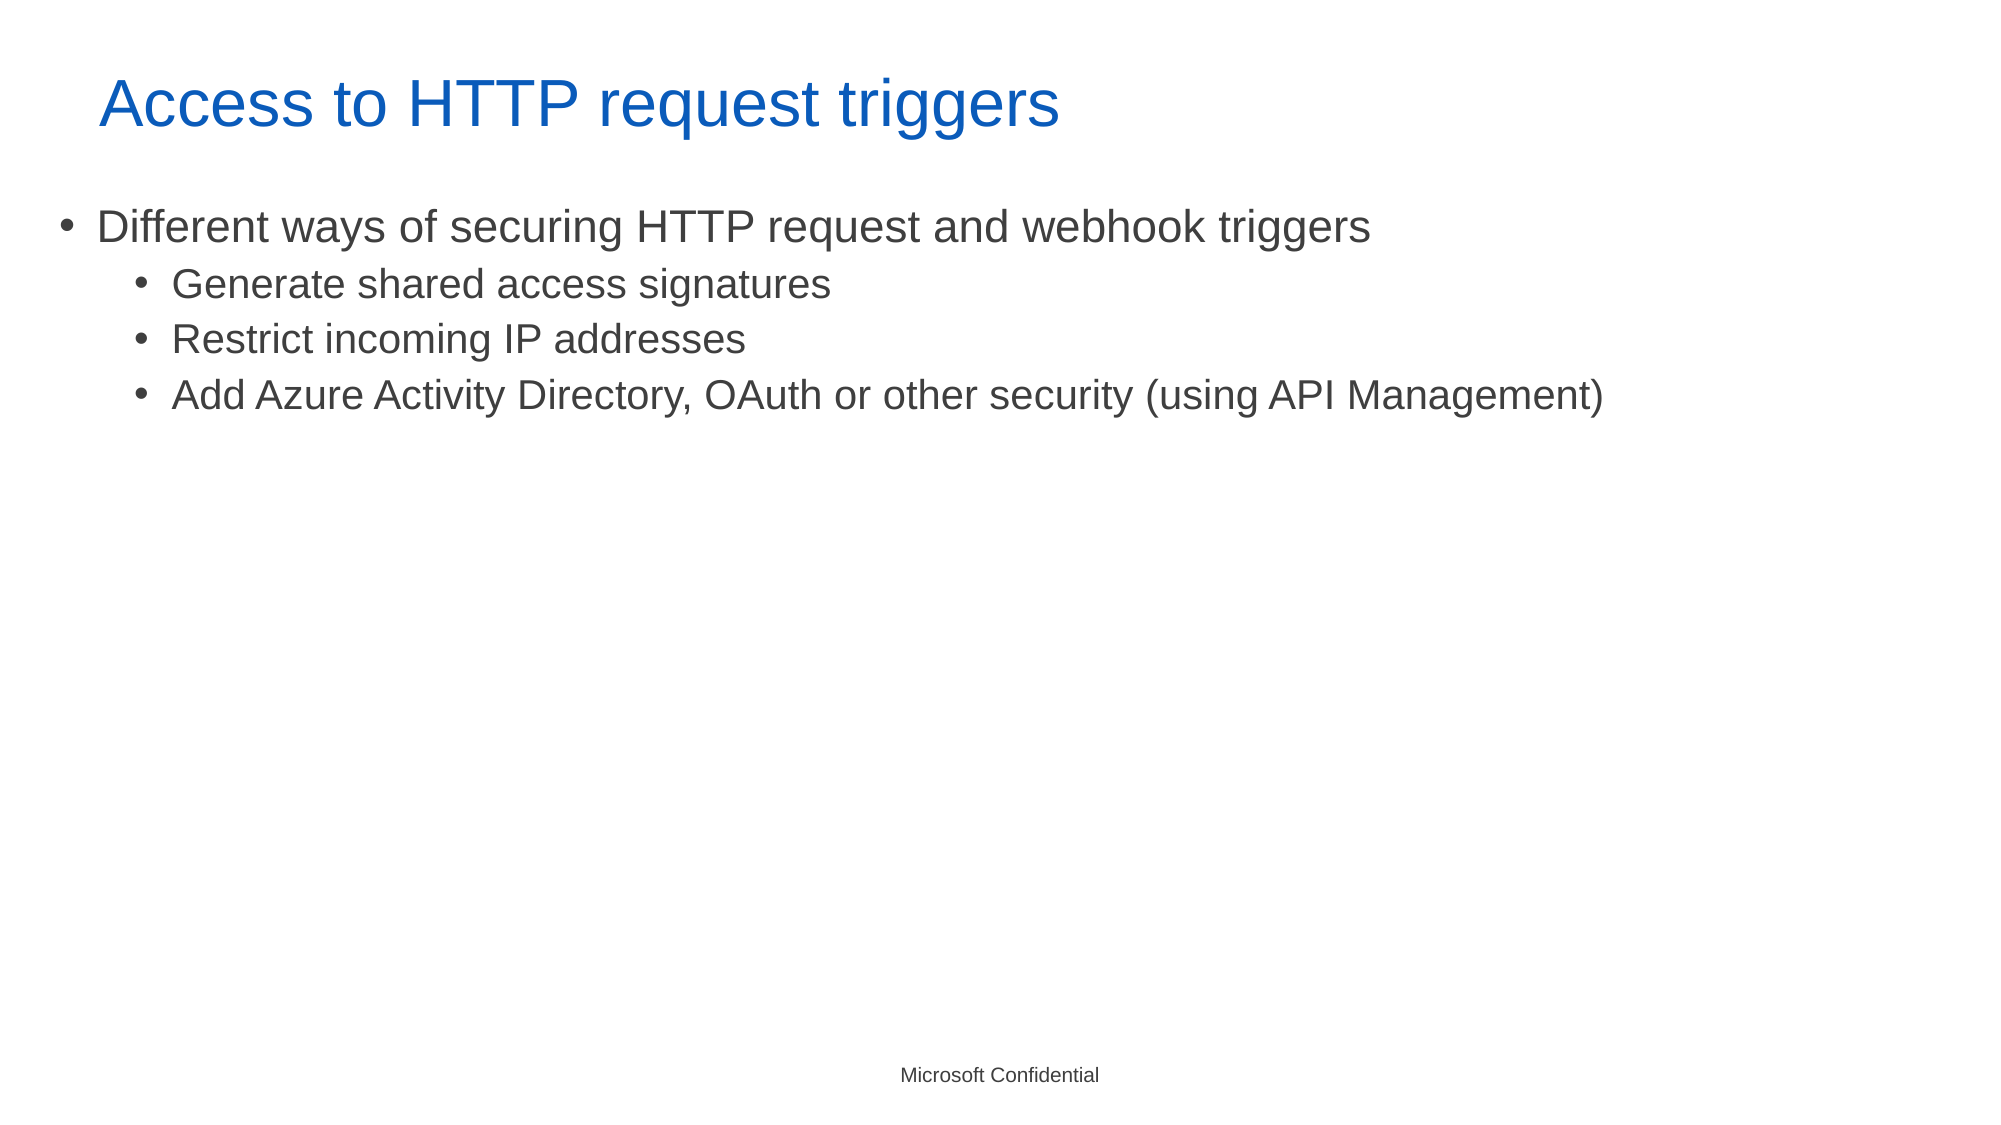

# Access to HTTP request triggers
Different ways of securing HTTP request and webhook triggers
Generate shared access signatures
Restrict incoming IP addresses
Add Azure Activity Directory, OAuth or other security (using API Management)